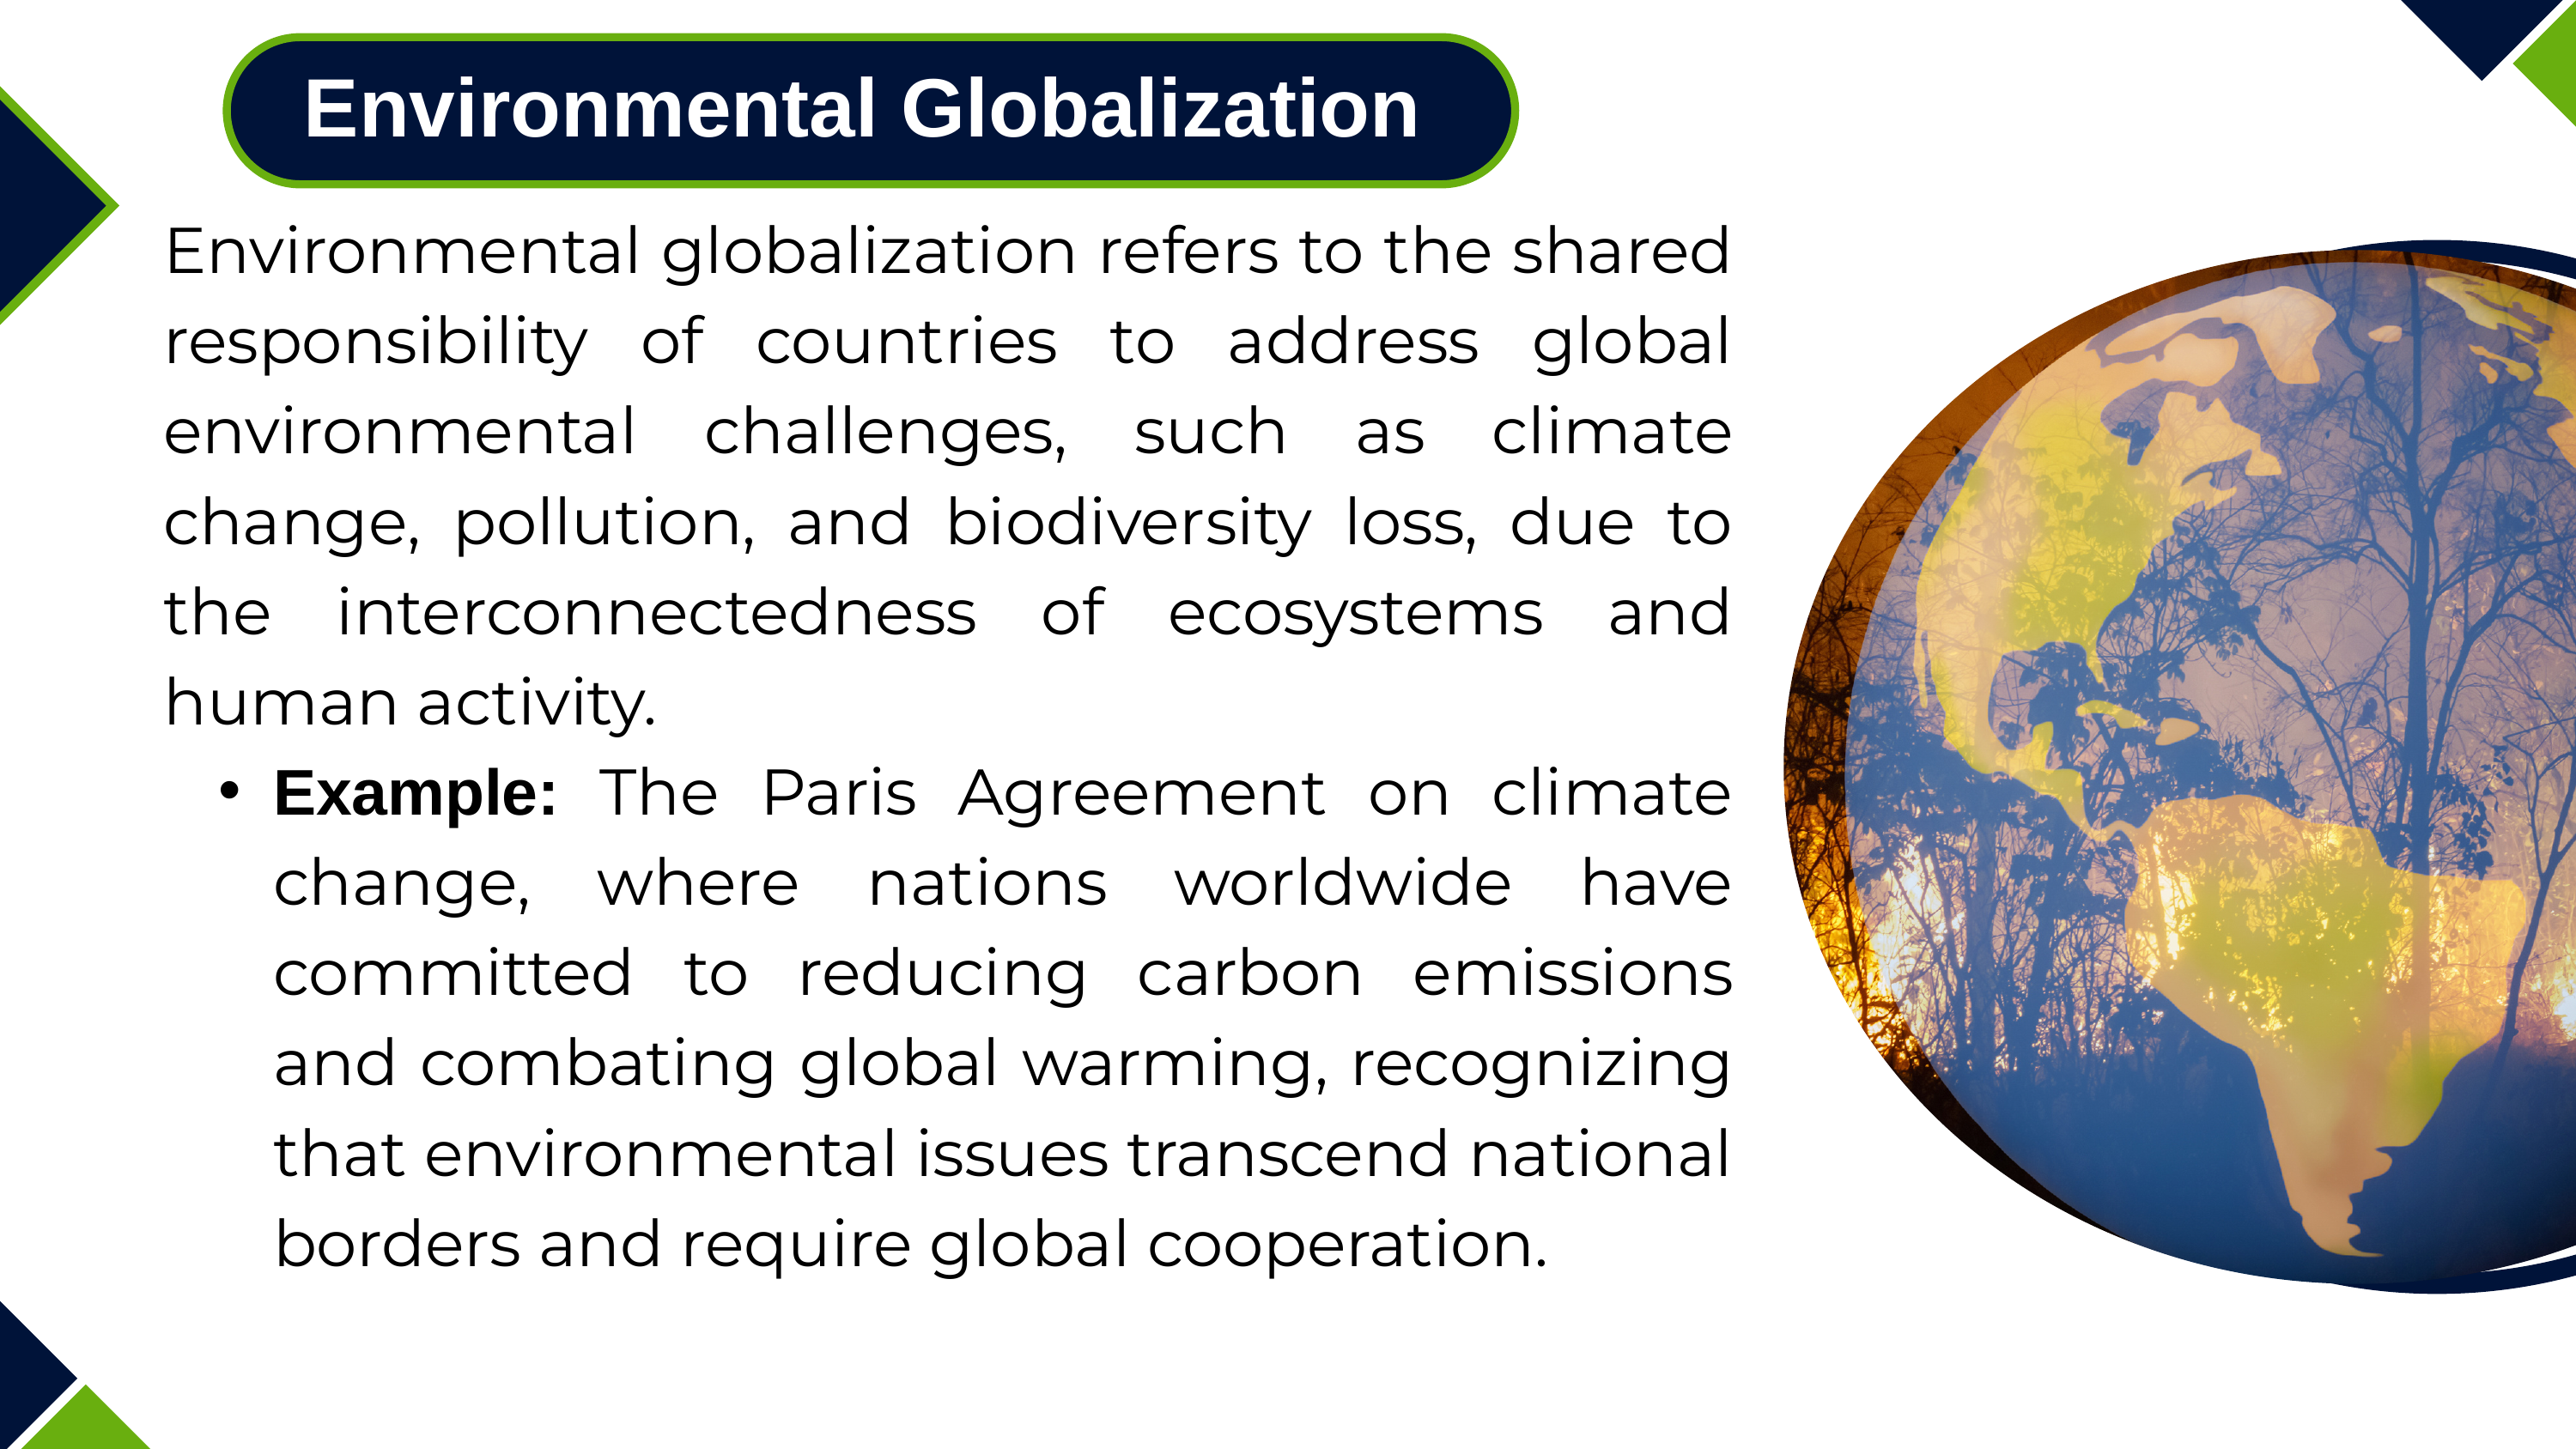

Environmental Globalization

Environmental globalization refers to the shared responsibility of countries to address global environmental challenges, such as climate change, pollution, and biodiversity loss, due to the interconnectedness of ecosystems and human activity.
Example: The Paris Agreement on climate change, where nations worldwide have committed to reducing carbon emissions and combating global warming, recognizing that environmental issues transcend national borders and require global cooperation.